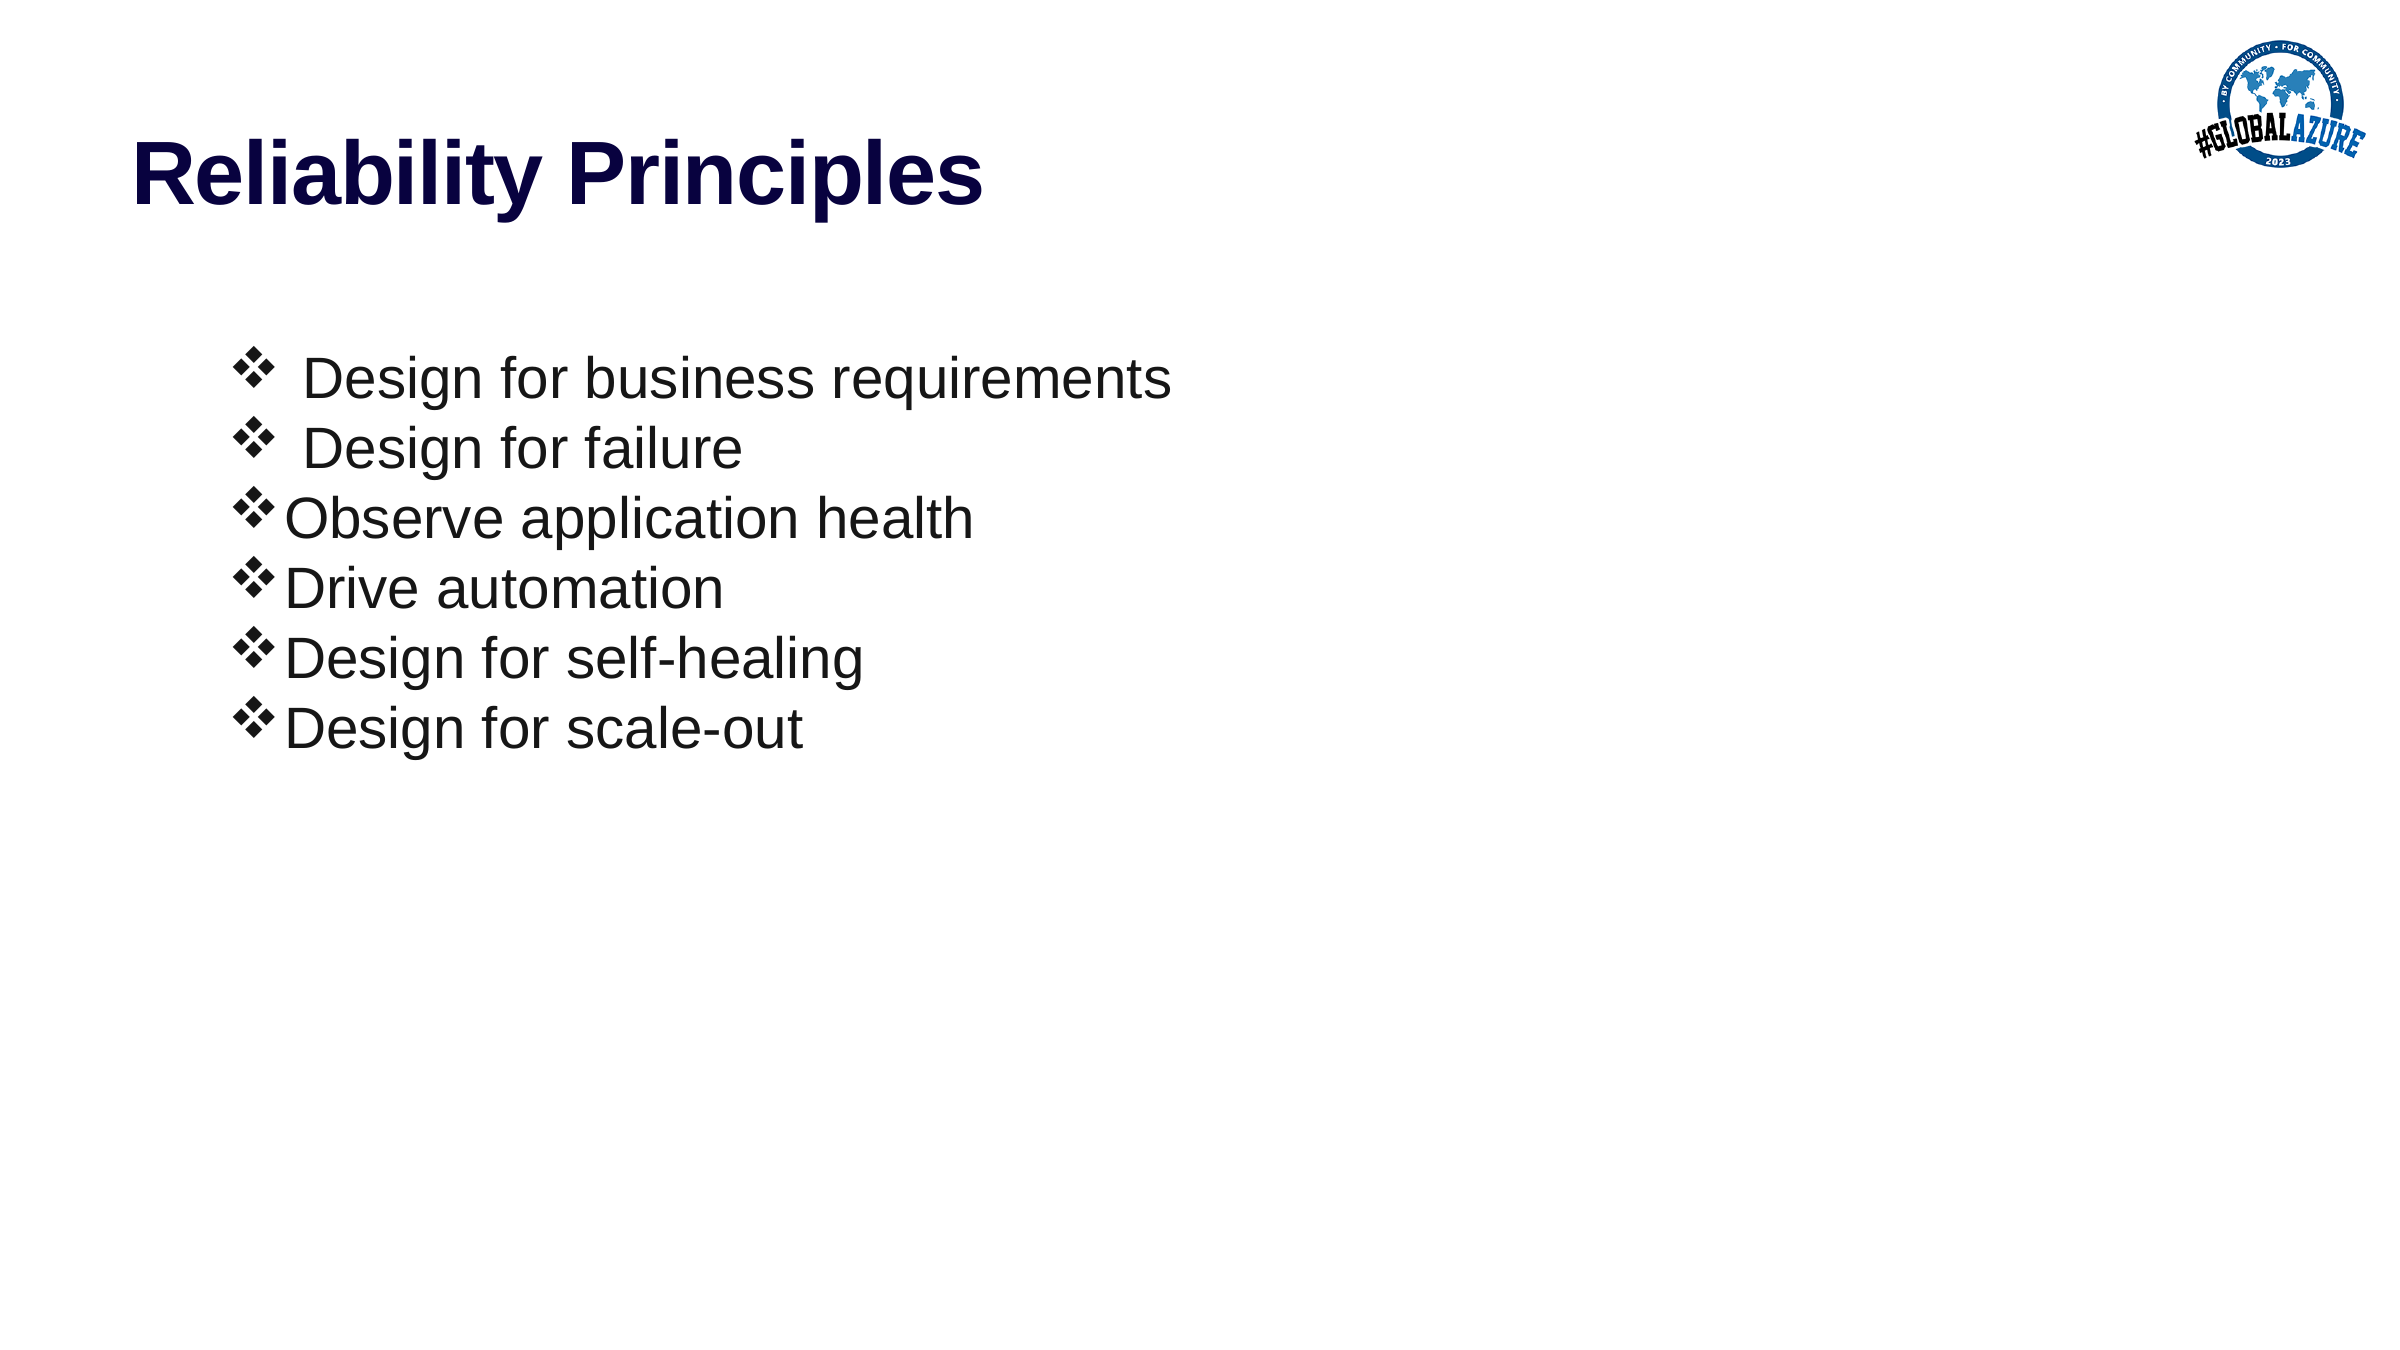

# Reliability Principles
Design for business requirements
Design for failure
Observe application health
Drive automation
Design for self-healing
Design for scale-out